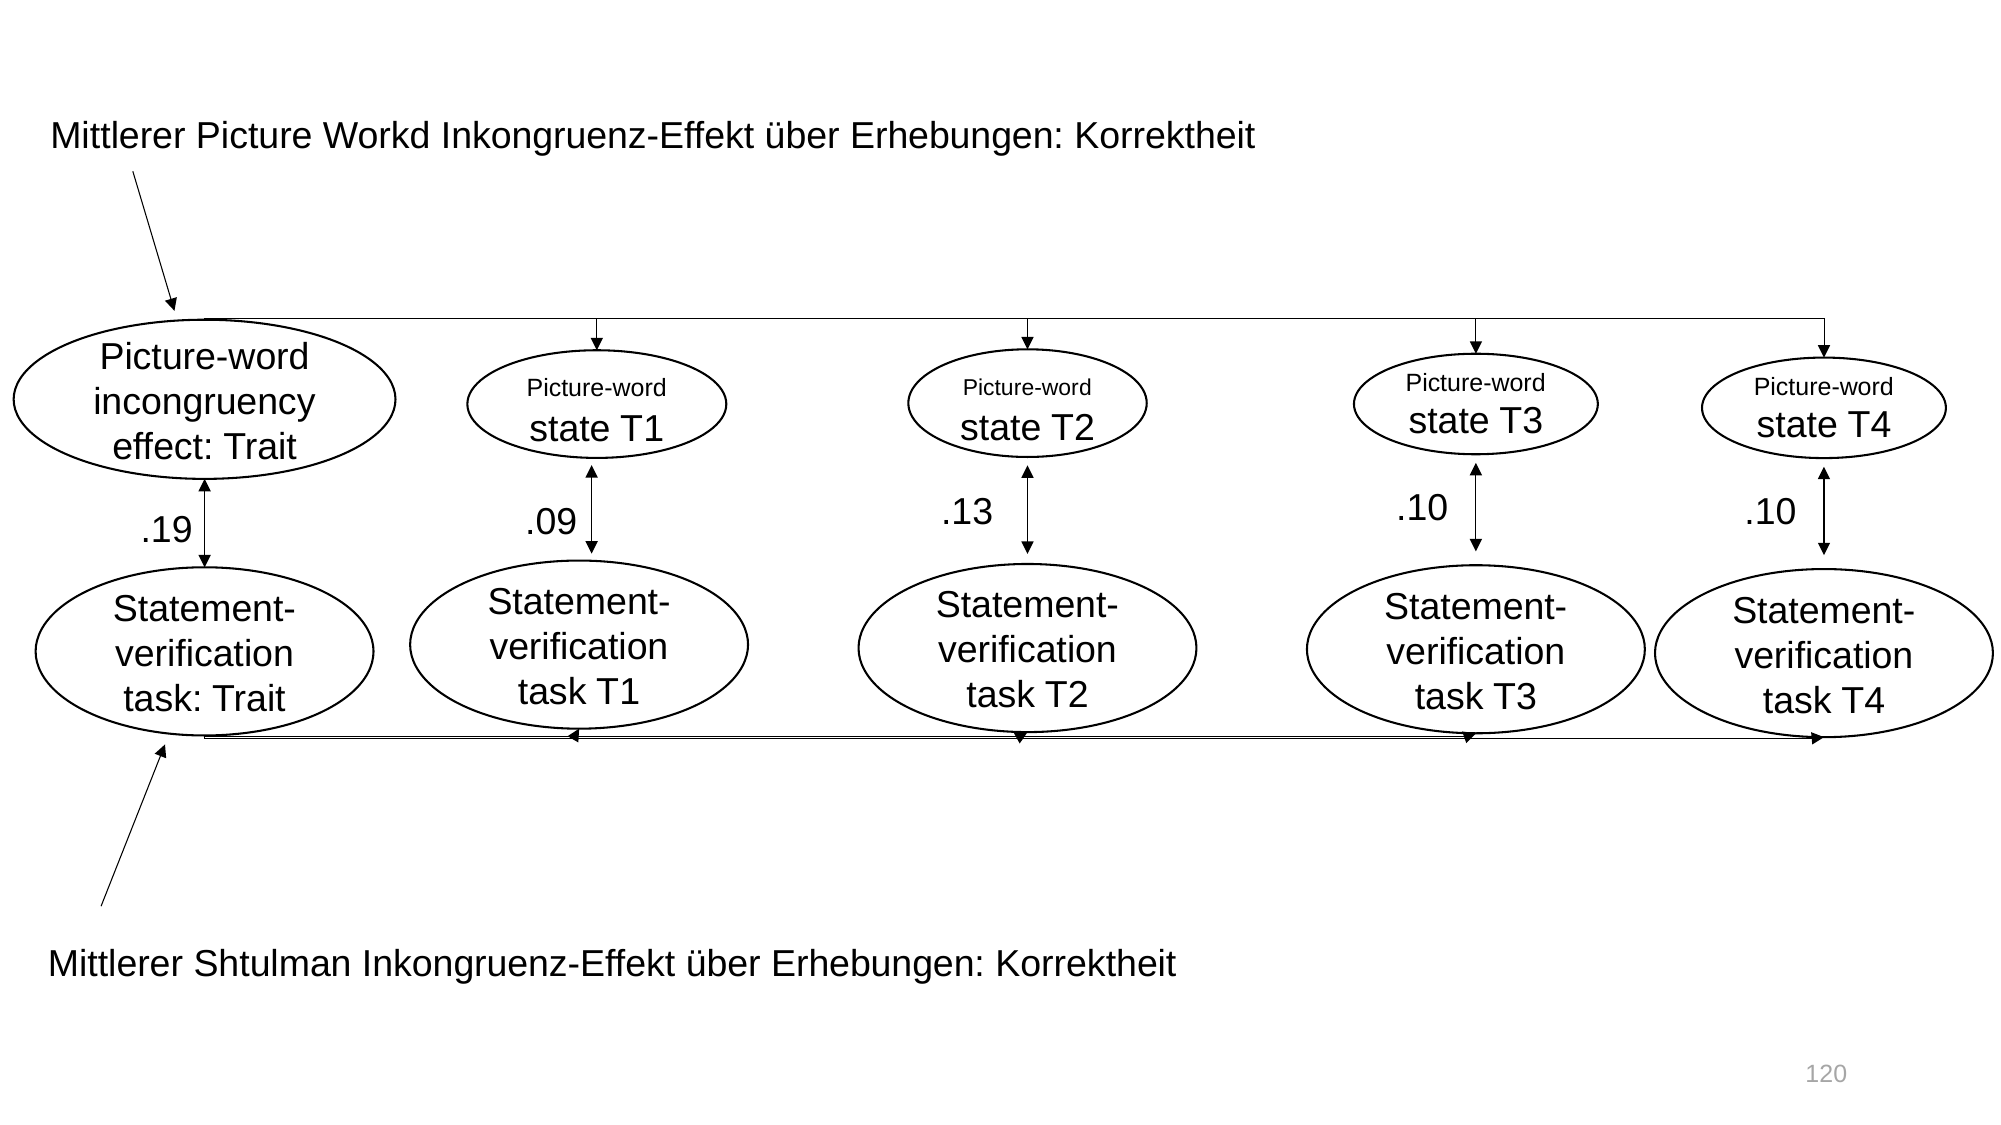

Mittlerer Picture Workd Inkongruenz-Effekt über Erhebungen: Korrektheit
Picture-word incongruency effect: Trait
Picture-word state T2
Picture-word state T1
Picture-word state T3
Picture-word state T4
.10
.13
.10
.09
.19
Statement-verification task T1
Statement-verification task T2
Statement-verification task T3
Statement-verification task: Trait
Statement-verification task T4
Mittlerer Shtulman Inkongruenz-Effekt über Erhebungen: Korrektheit
120